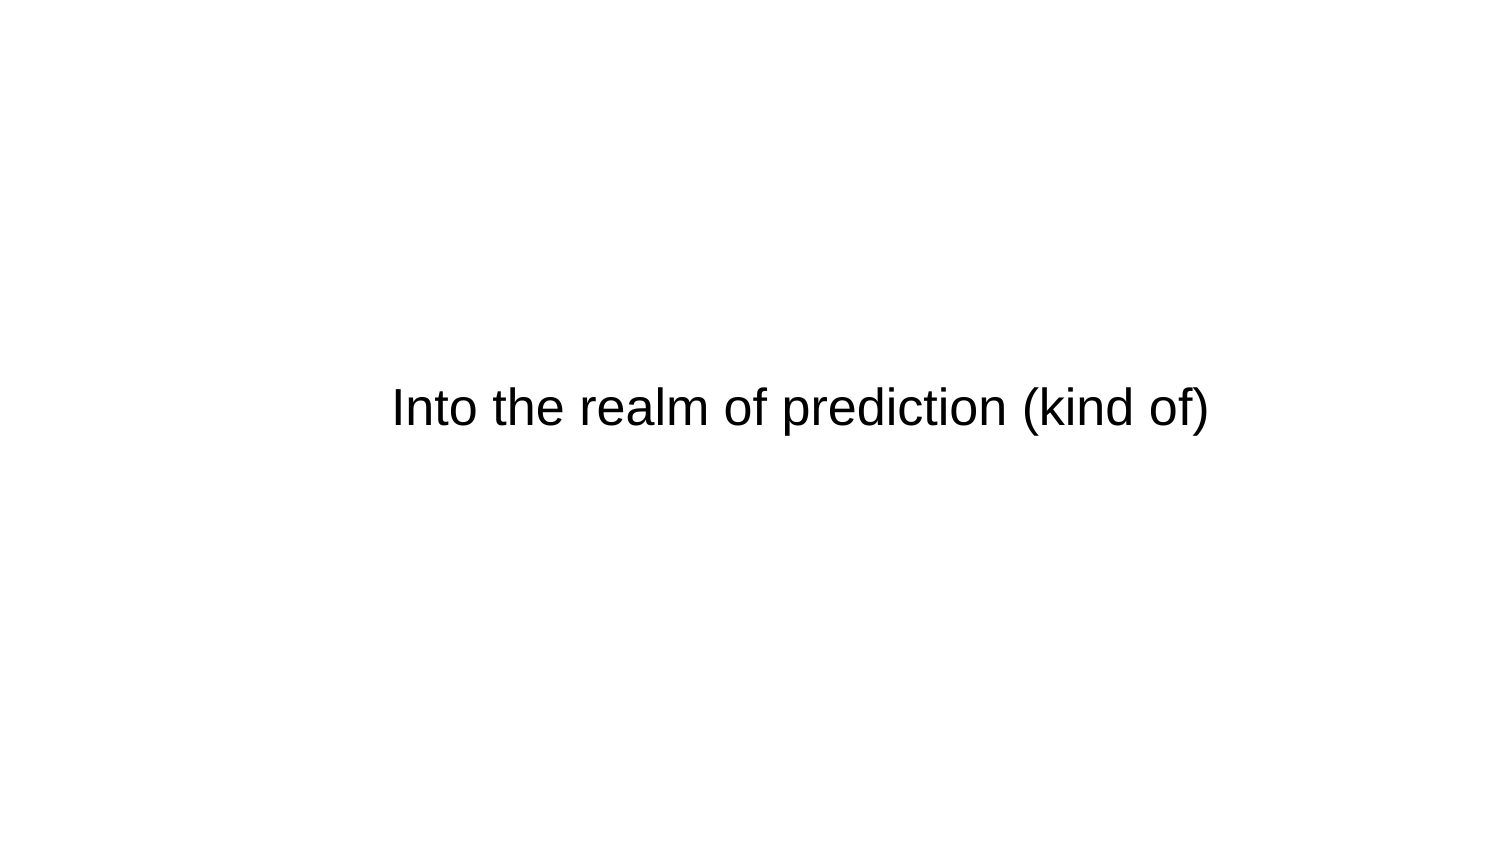

Into the realm of prediction (kind of)